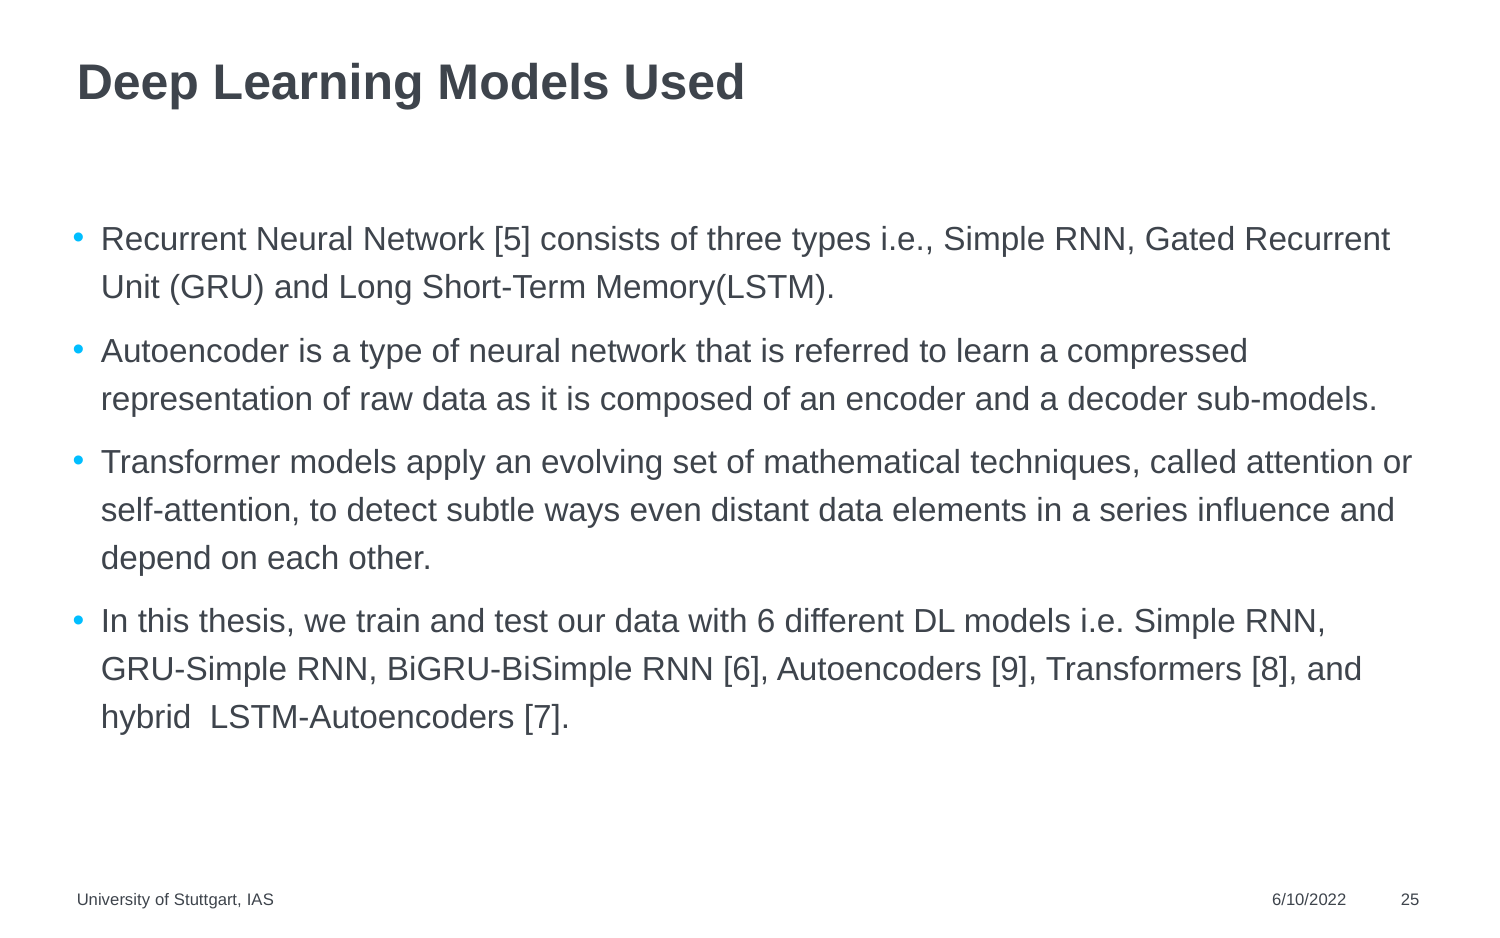

# Deep Learning Models Used
Recurrent Neural Network [5] consists of three types i.e., Simple RNN, Gated Recurrent Unit (GRU) and Long Short-Term Memory(LSTM).
Autoencoder is a type of neural network that is referred to learn a compressed
representation of raw data as it is composed of an encoder and a decoder sub-models.
Transformer models apply an evolving set of mathematical techniques, called attention or self-attention, to detect subtle ways even distant data elements in a series influence and depend on each other.
In this thesis, we train and test our data with 6 different DL models i.e. Simple RNN, GRU-Simple RNN, BiGRU-BiSimple RNN [6], Autoencoders [9], Transformers [8], and hybrid  LSTM-Autoencoders [7].

University of Stuttgart, IAS
6/10/2022
25